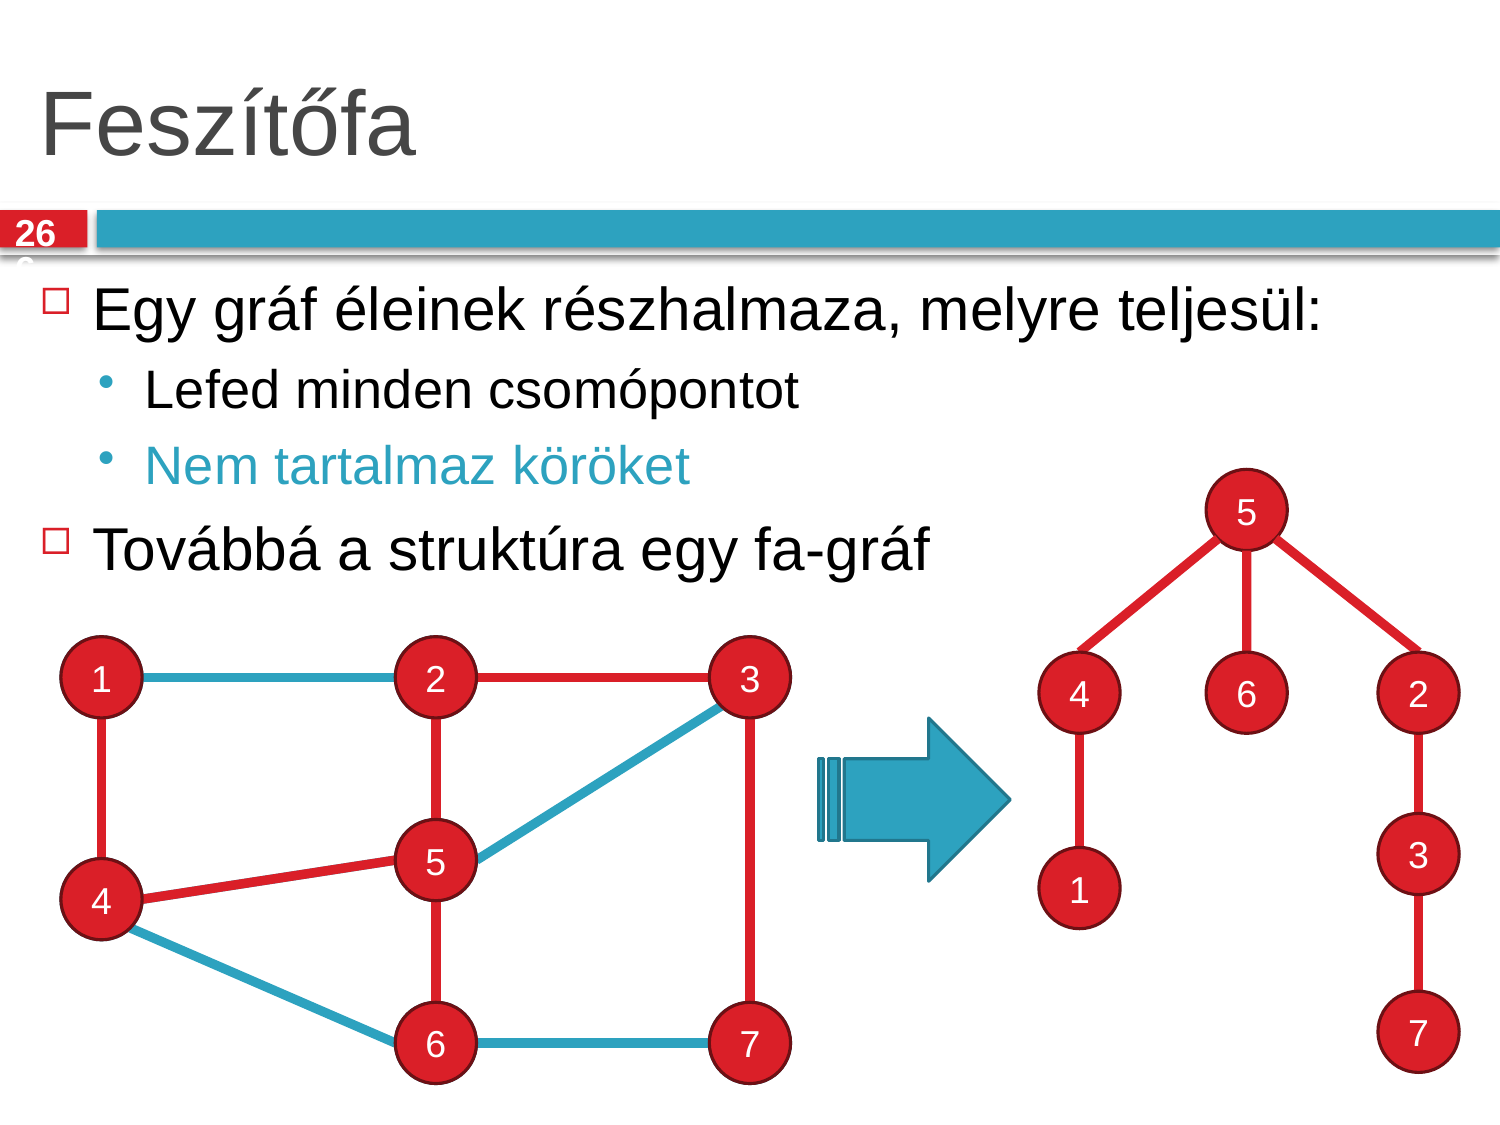

# Feszítőfa
266
Egy gráf éleinek részhalmaza, melyre teljesül:
Lefed minden csomópontot
Nem tartalmaz köröket
Továbbá a struktúra egy fa-gráf
5
1
1
2
2
3
3
4
6
2

3
5
5
1
4
4
7
6
6
7
7